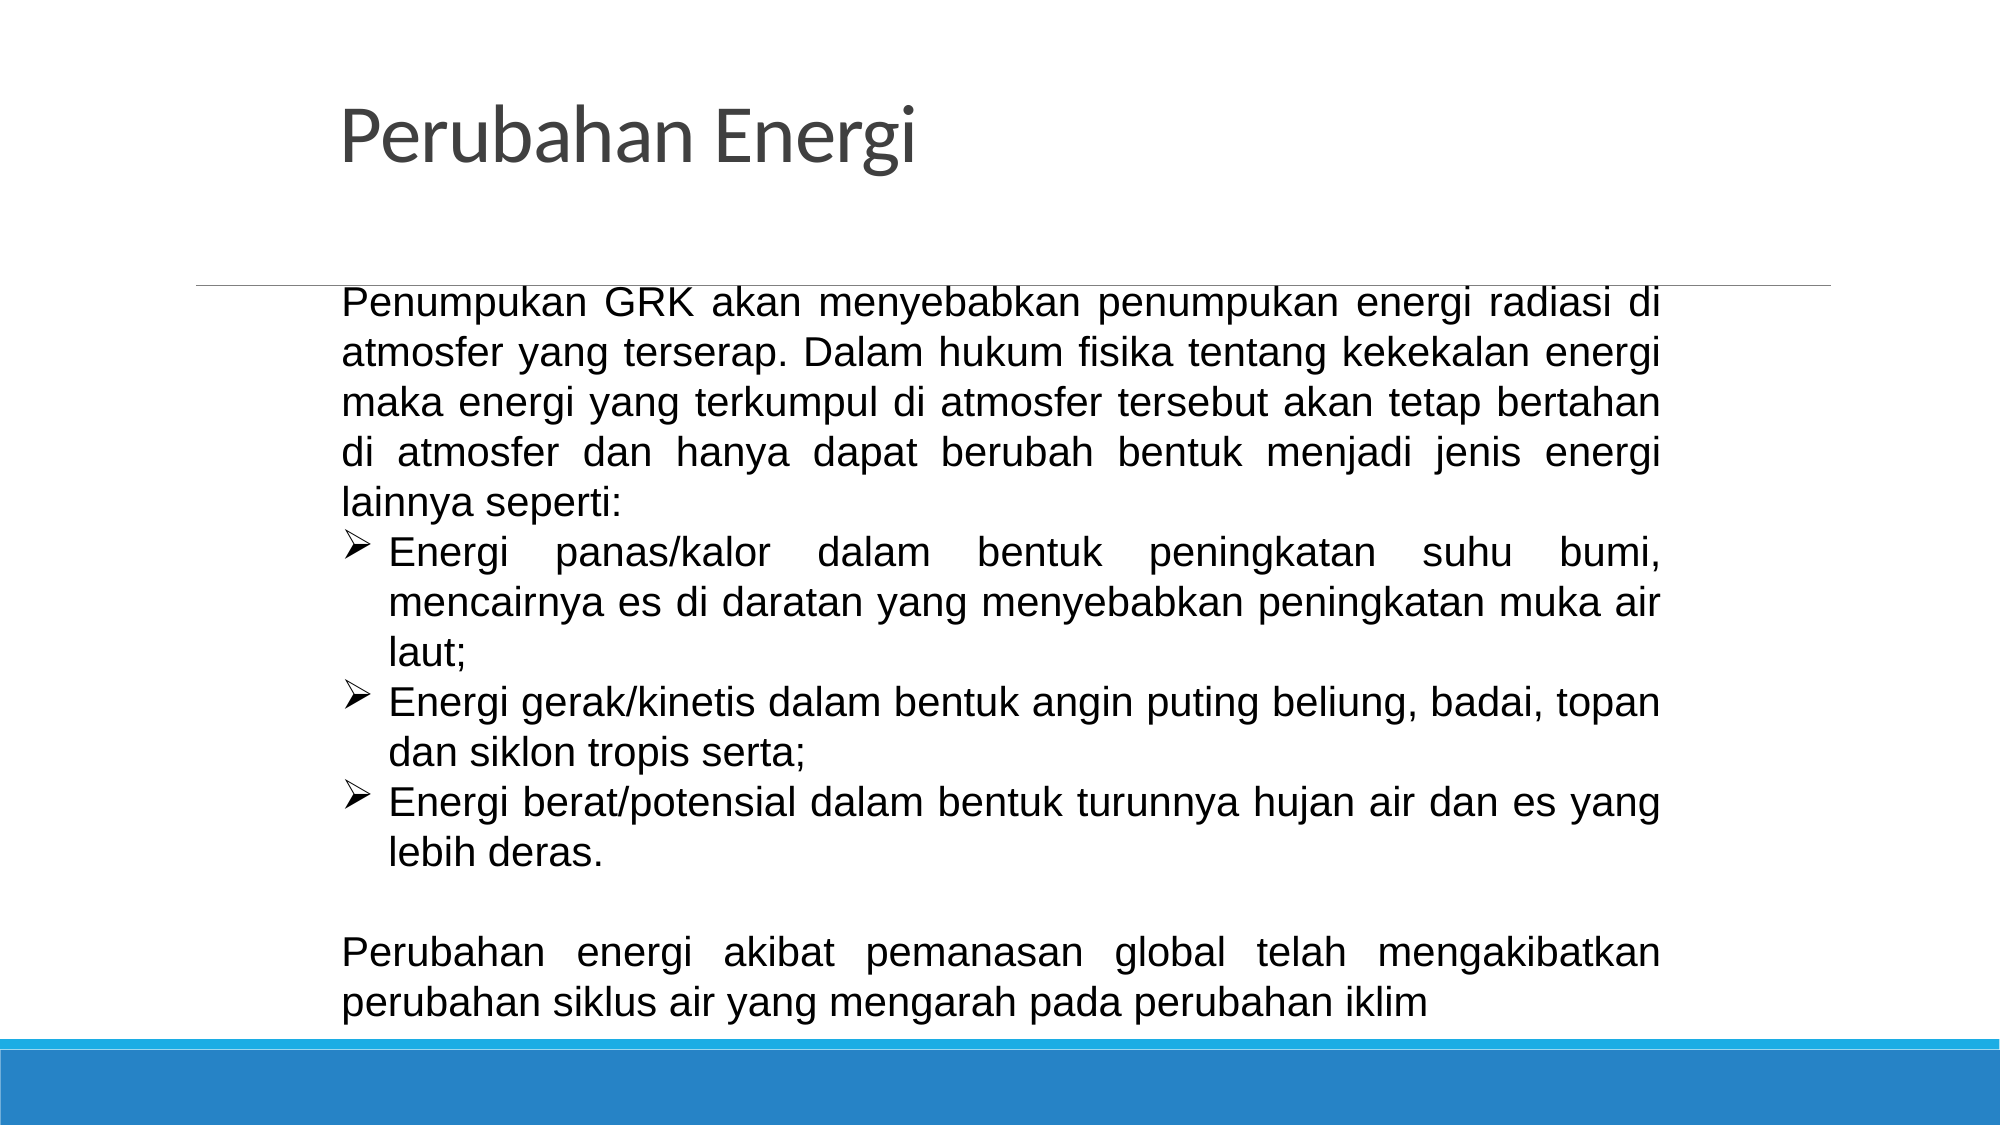

# Perubahan Energi
Penumpukan GRK akan menyebabkan penumpukan energi radiasi di atmosfer yang terserap. Dalam hukum fisika tentang kekekalan energi maka energi yang terkumpul di atmosfer tersebut akan tetap bertahan di atmosfer dan hanya dapat berubah bentuk menjadi jenis energi lainnya seperti:
Energi panas/kalor dalam bentuk peningkatan suhu bumi, mencairnya es di daratan yang menyebabkan peningkatan muka air laut;
Energi gerak/kinetis dalam bentuk angin puting beliung, badai, topan dan siklon tropis serta;
Energi berat/potensial dalam bentuk turunnya hujan air dan es yang lebih deras.

Perubahan energi akibat pemanasan global telah mengakibatkan perubahan siklus air yang mengarah pada perubahan iklim